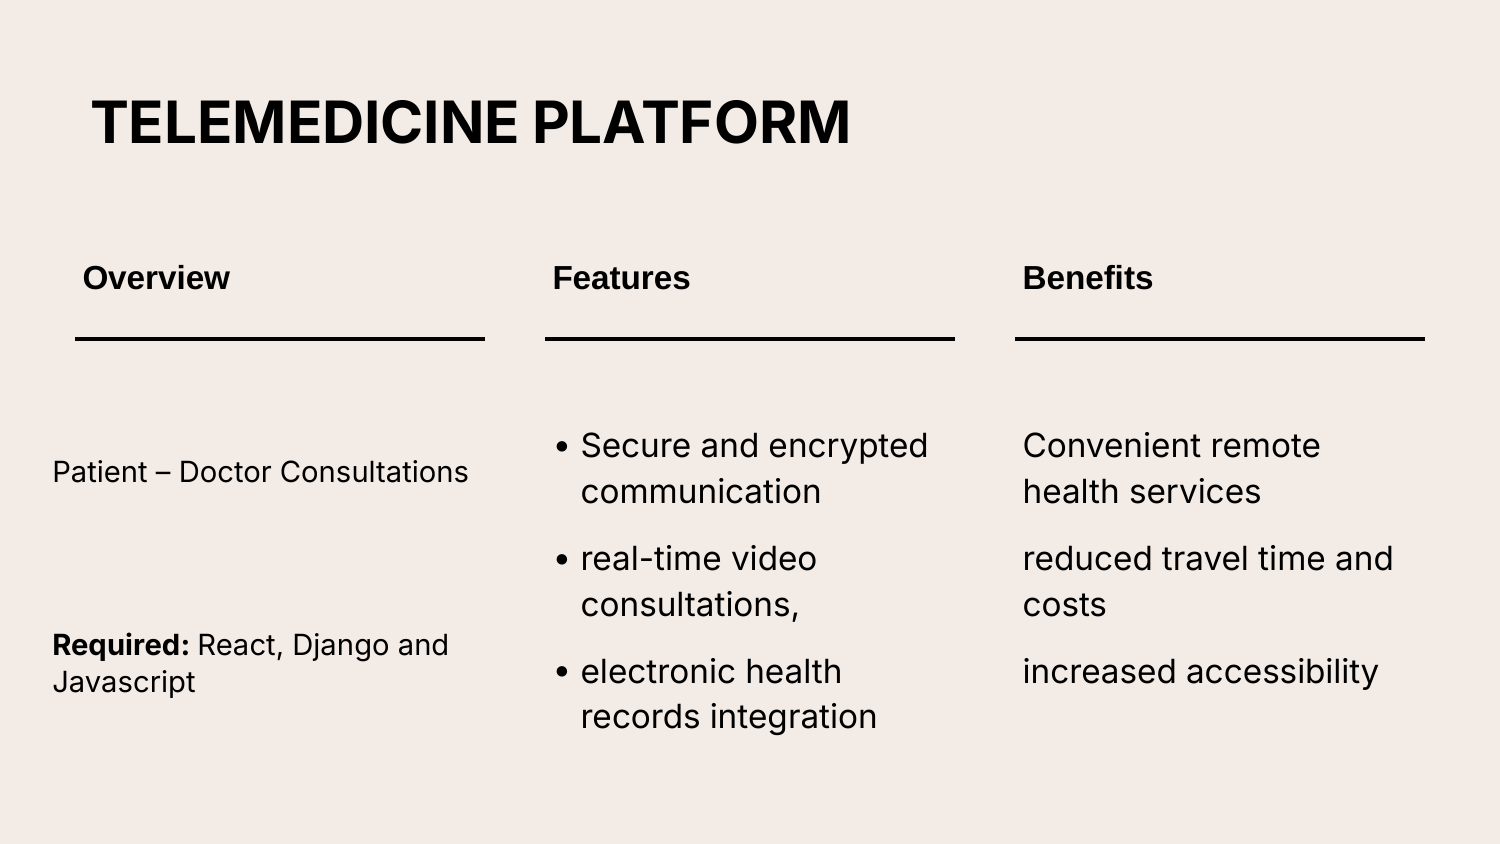

# TELEMEDICINE PLATFORM
Overview
Features
Benefits
Secure and encrypted communication
real-time video consultations,
electronic health records integration
Convenient remote health services
reduced travel time and costs
increased accessibility
Patient – Doctor Consultations

Required: React, Django and Javascript